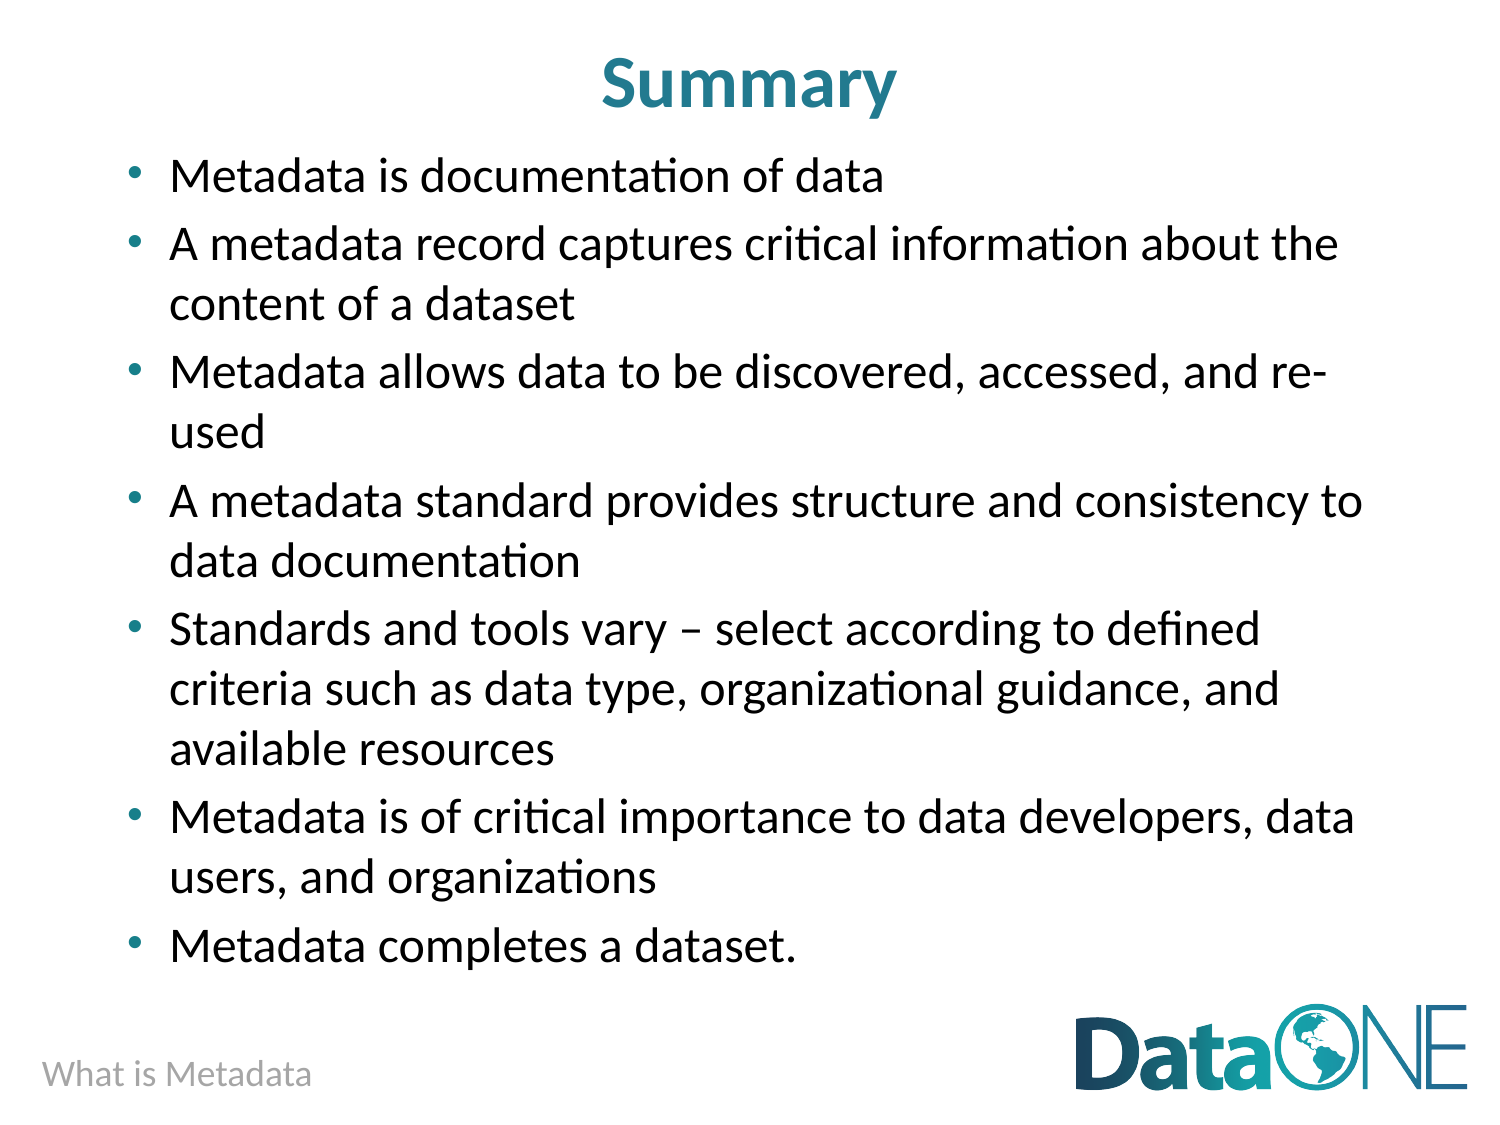

# Summary
Metadata is documentation of data
A metadata record captures critical information about the content of a dataset
Metadata allows data to be discovered, accessed, and re-used
A metadata standard provides structure and consistency to data documentation
Standards and tools vary – select according to defined criteria such as data type, organizational guidance, and available resources
Metadata is of critical importance to data developers, data users, and organizations
Metadata completes a dataset.